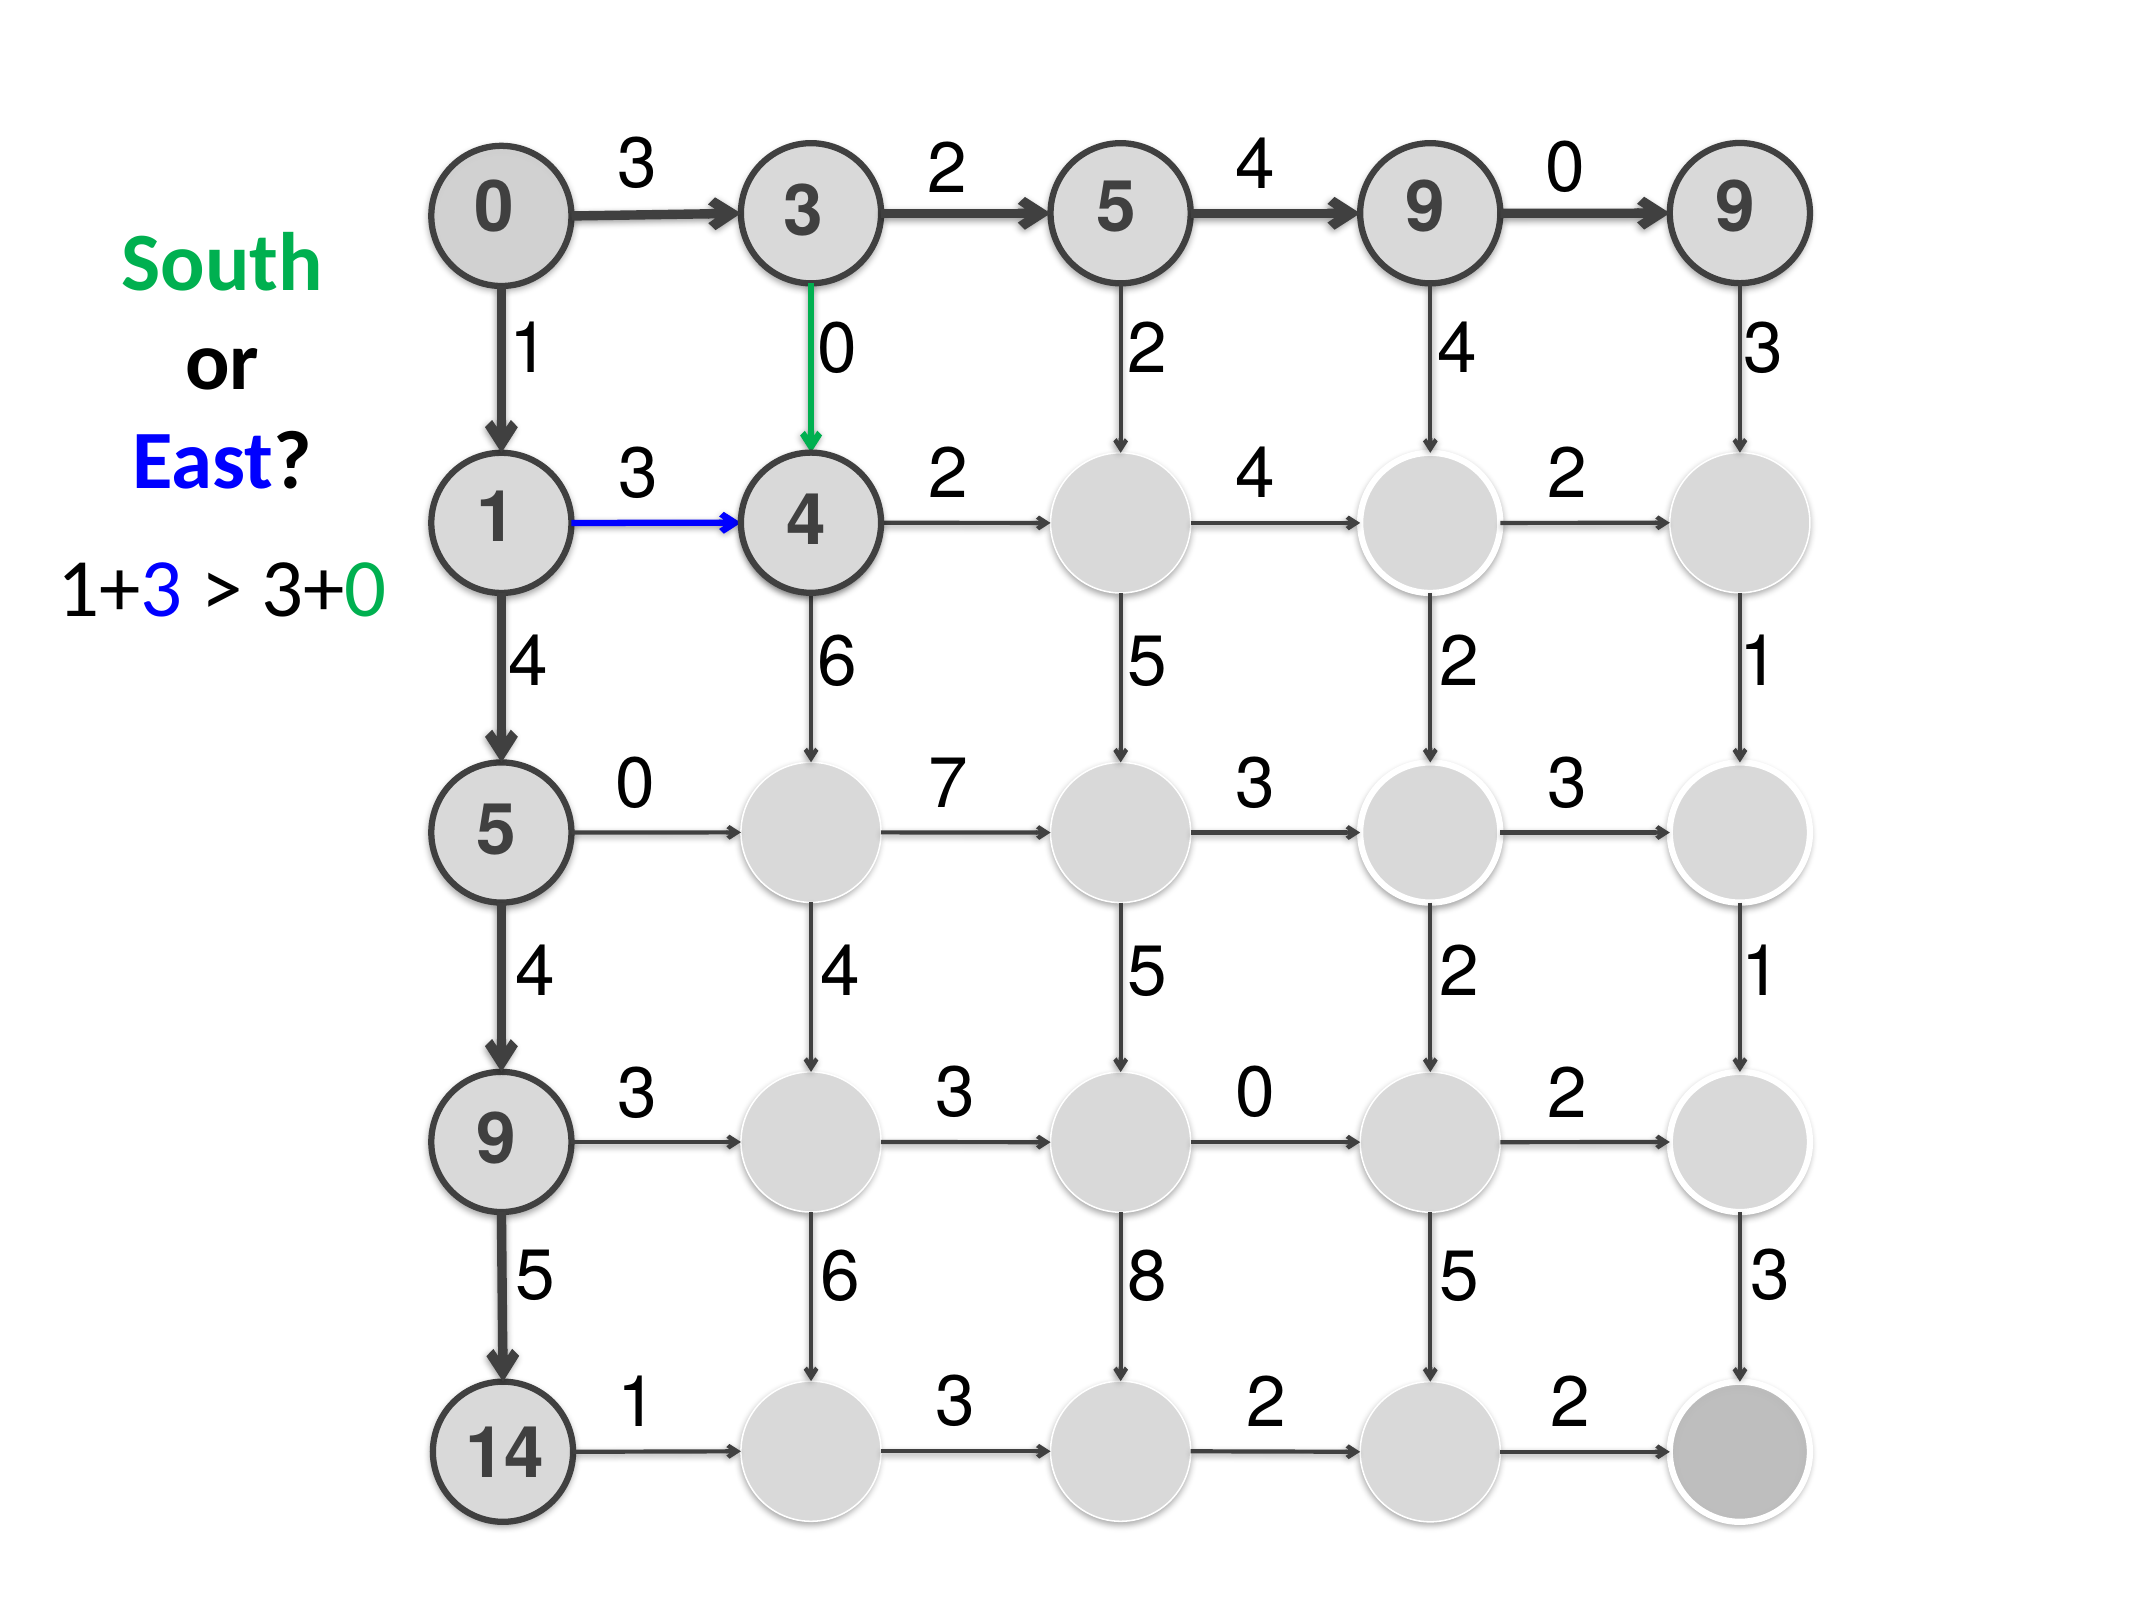

3
4
0
2
3
2
4
2
0
7
3
3
3
0
3
2
3
1
2
2

0
5
9
9
3
South or East?
1
0
2
4
3

1
4
1+3 > 3+0
4
2
1
6
5

5
4
1
4
5
2

9
5
3
6
8
5

14